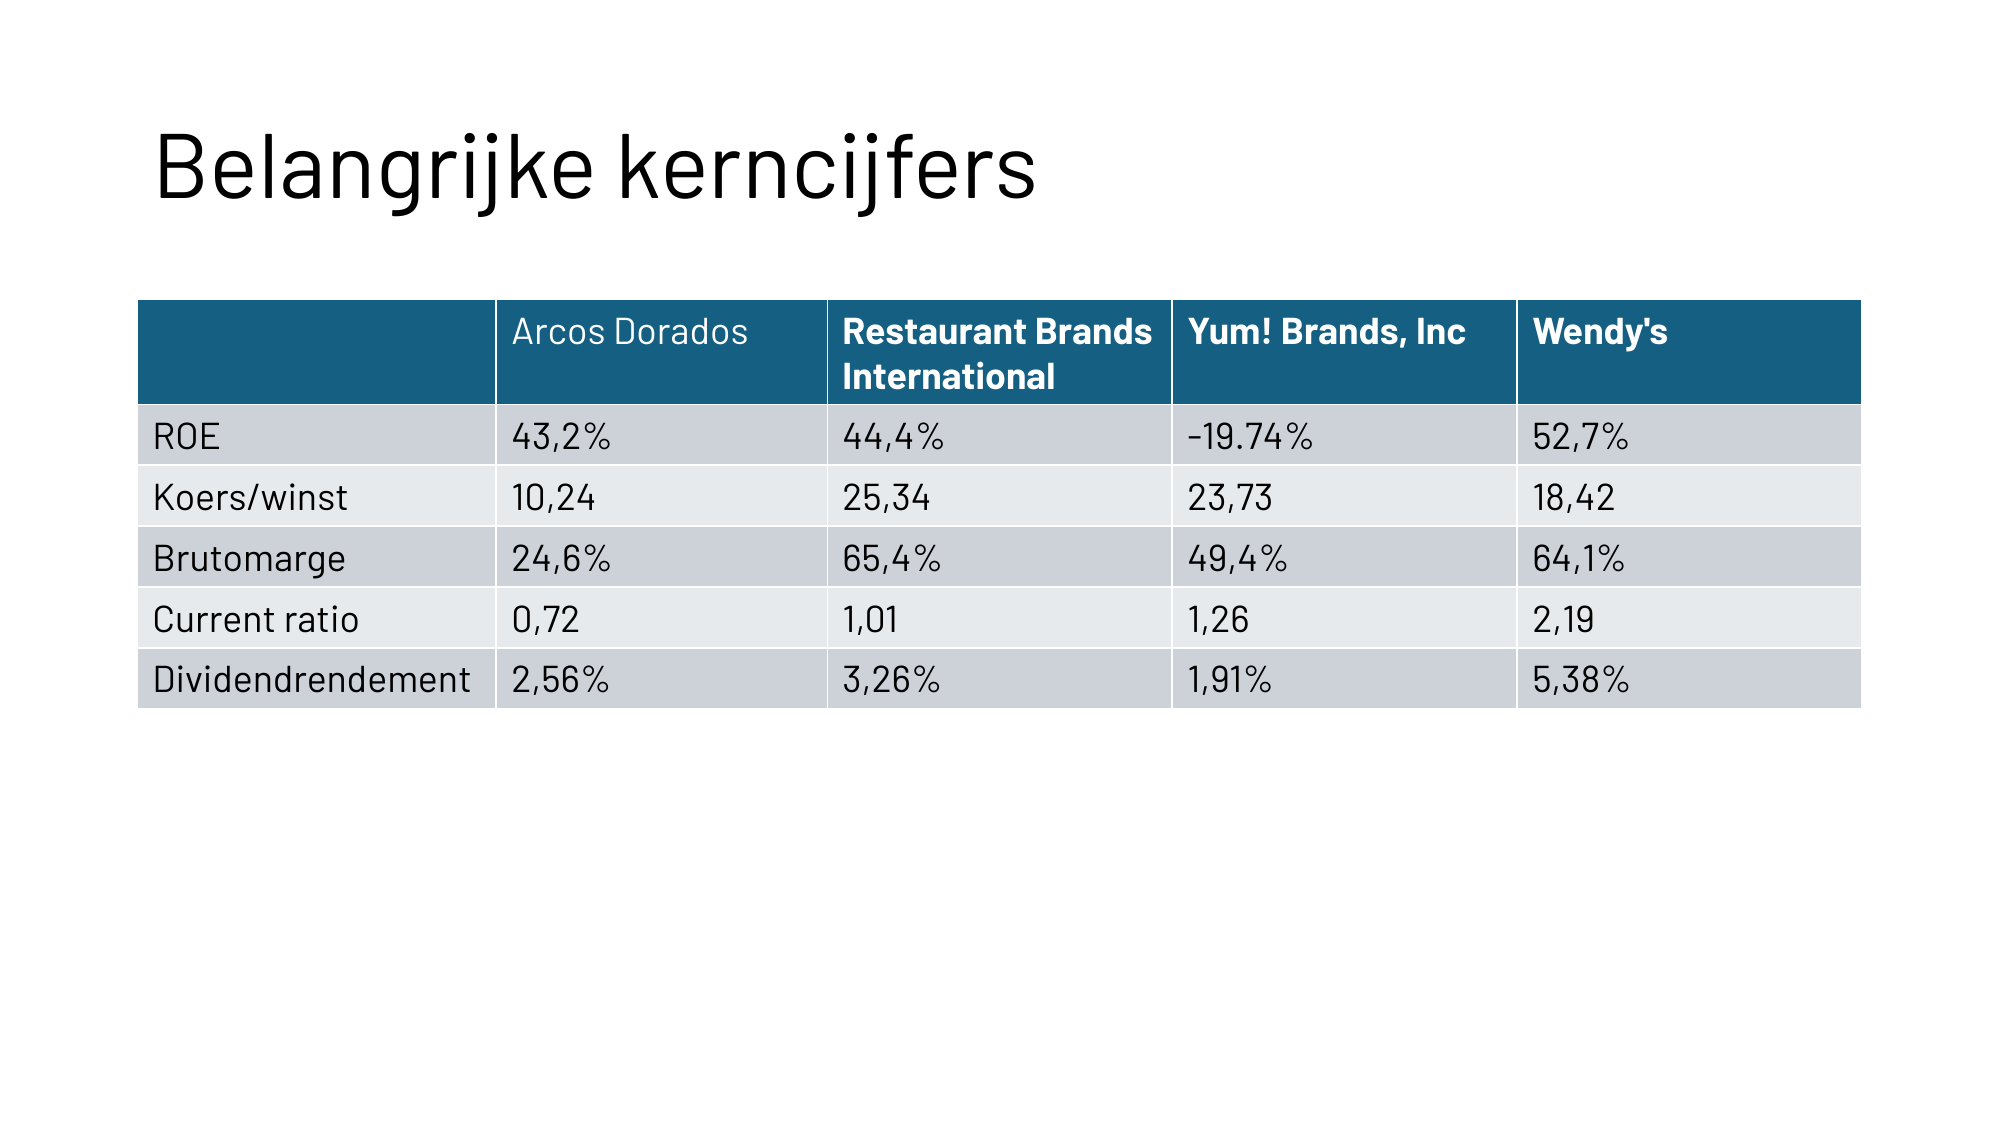

# Belangrijke kerncijfers
|  | Arcos Dorados | Restaurant Brands International | Yum! Brands, Inc | Wendy's |
| --- | --- | --- | --- | --- |
| ROE | 43,2% | 44,4% | -19.74% | 52,7% |
| Koers/winst | 10,24 | 25,34 | 23,73 | 18,42 |
| Brutomarge | 24,6% | 65,4% | 49,4% | 64,1% |
| Current ratio | 0,72 | 1,01 | 1,26 | 2,19 |
| Dividendrendement | 2,56% | 3,26% | 1,91% | 5,38% |